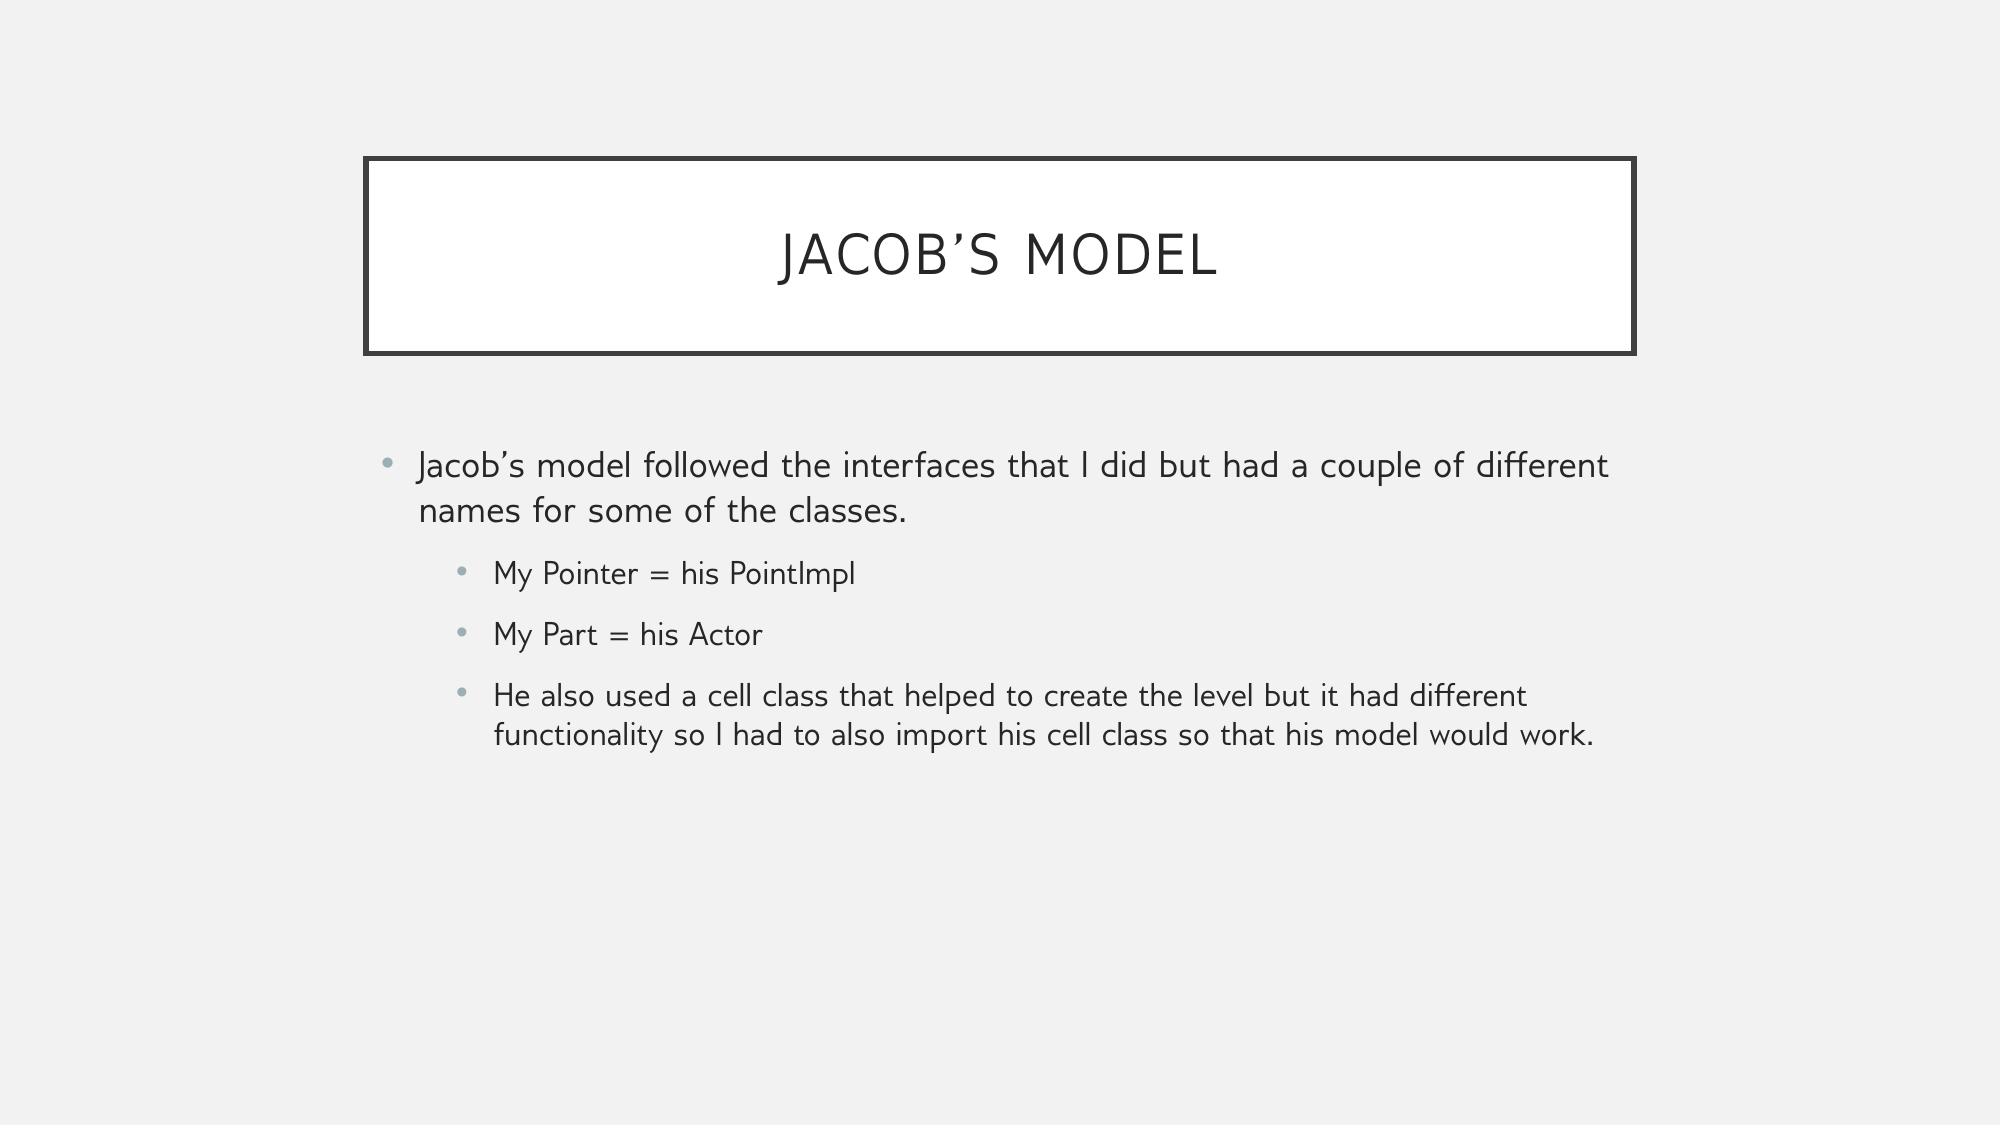

# Jacob’s Model
Jacob’s model followed the interfaces that I did but had a couple of different names for some of the classes.
My Pointer = his PointImpl
My Part = his Actor
He also used a cell class that helped to create the level but it had different functionality so I had to also import his cell class so that his model would work.